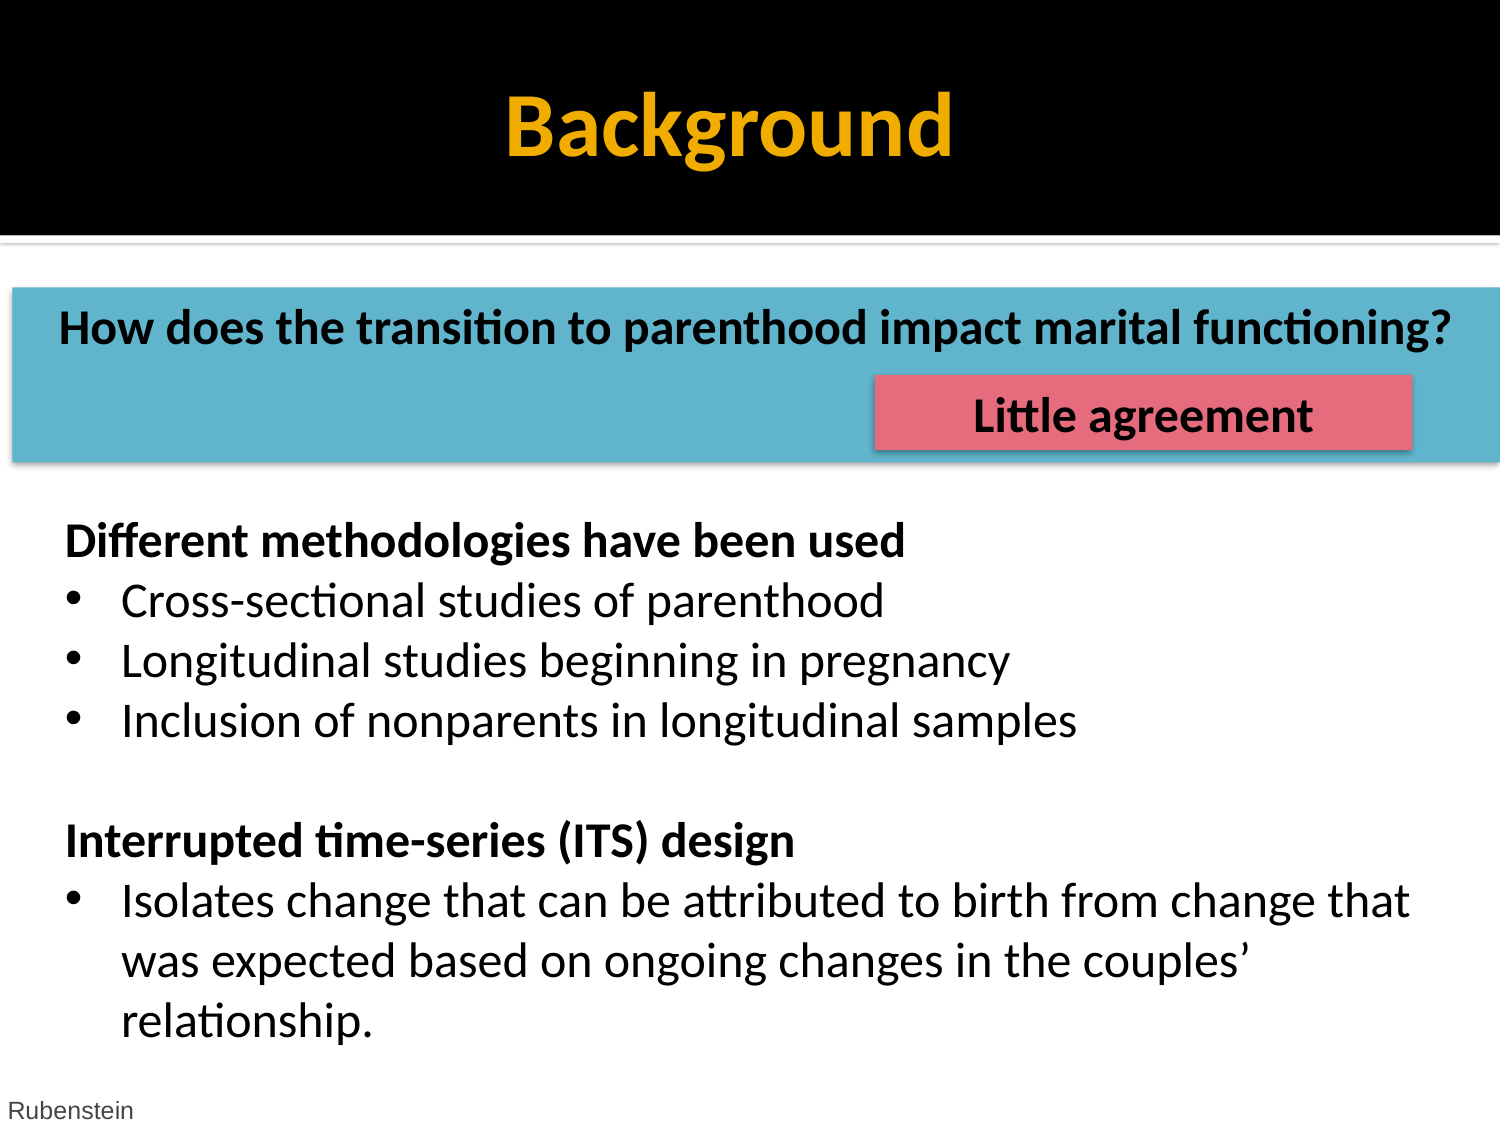

# Background
How does the transition to parenthood impact marital functioning?
Little agreement
Different methodologies have been used
Cross-sectional studies of parenthood
Longitudinal studies beginning in pregnancy
Inclusion of nonparents in longitudinal samples

Interrupted time-series (ITS) design
Isolates change that can be attributed to birth from change that was expected based on ongoing changes in the couples’ relationship.

Rubenstein